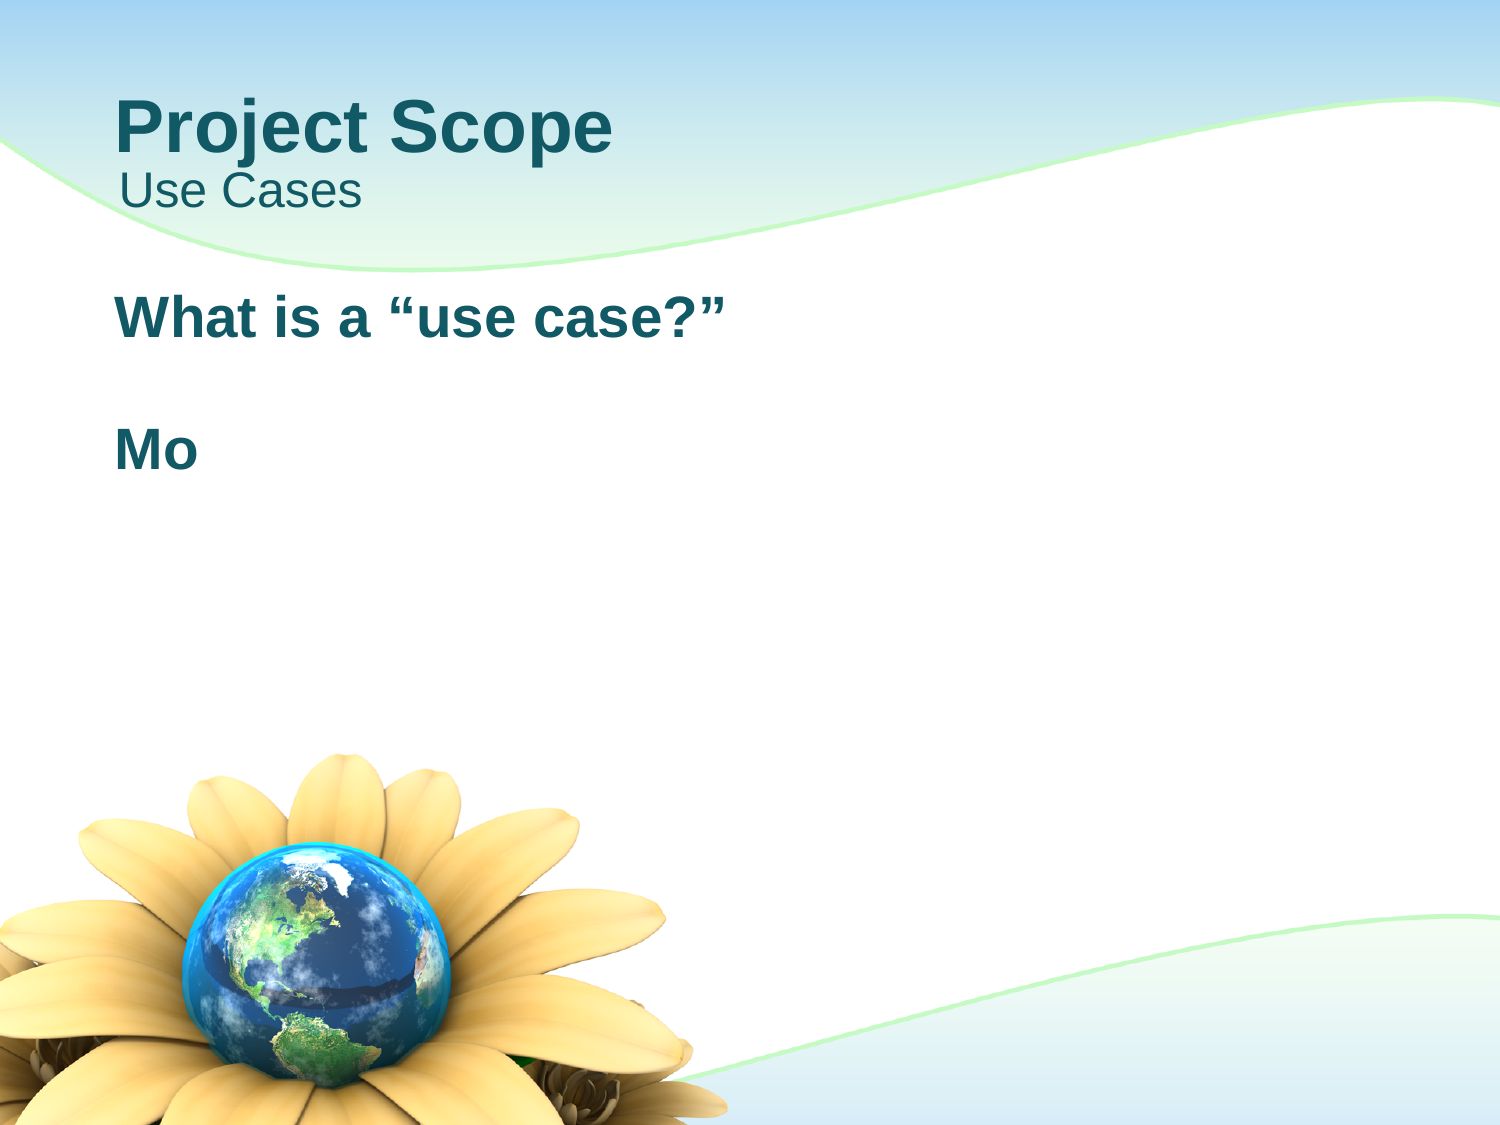

# Project Scope
Use Cases
What is a “use case?”

Mo